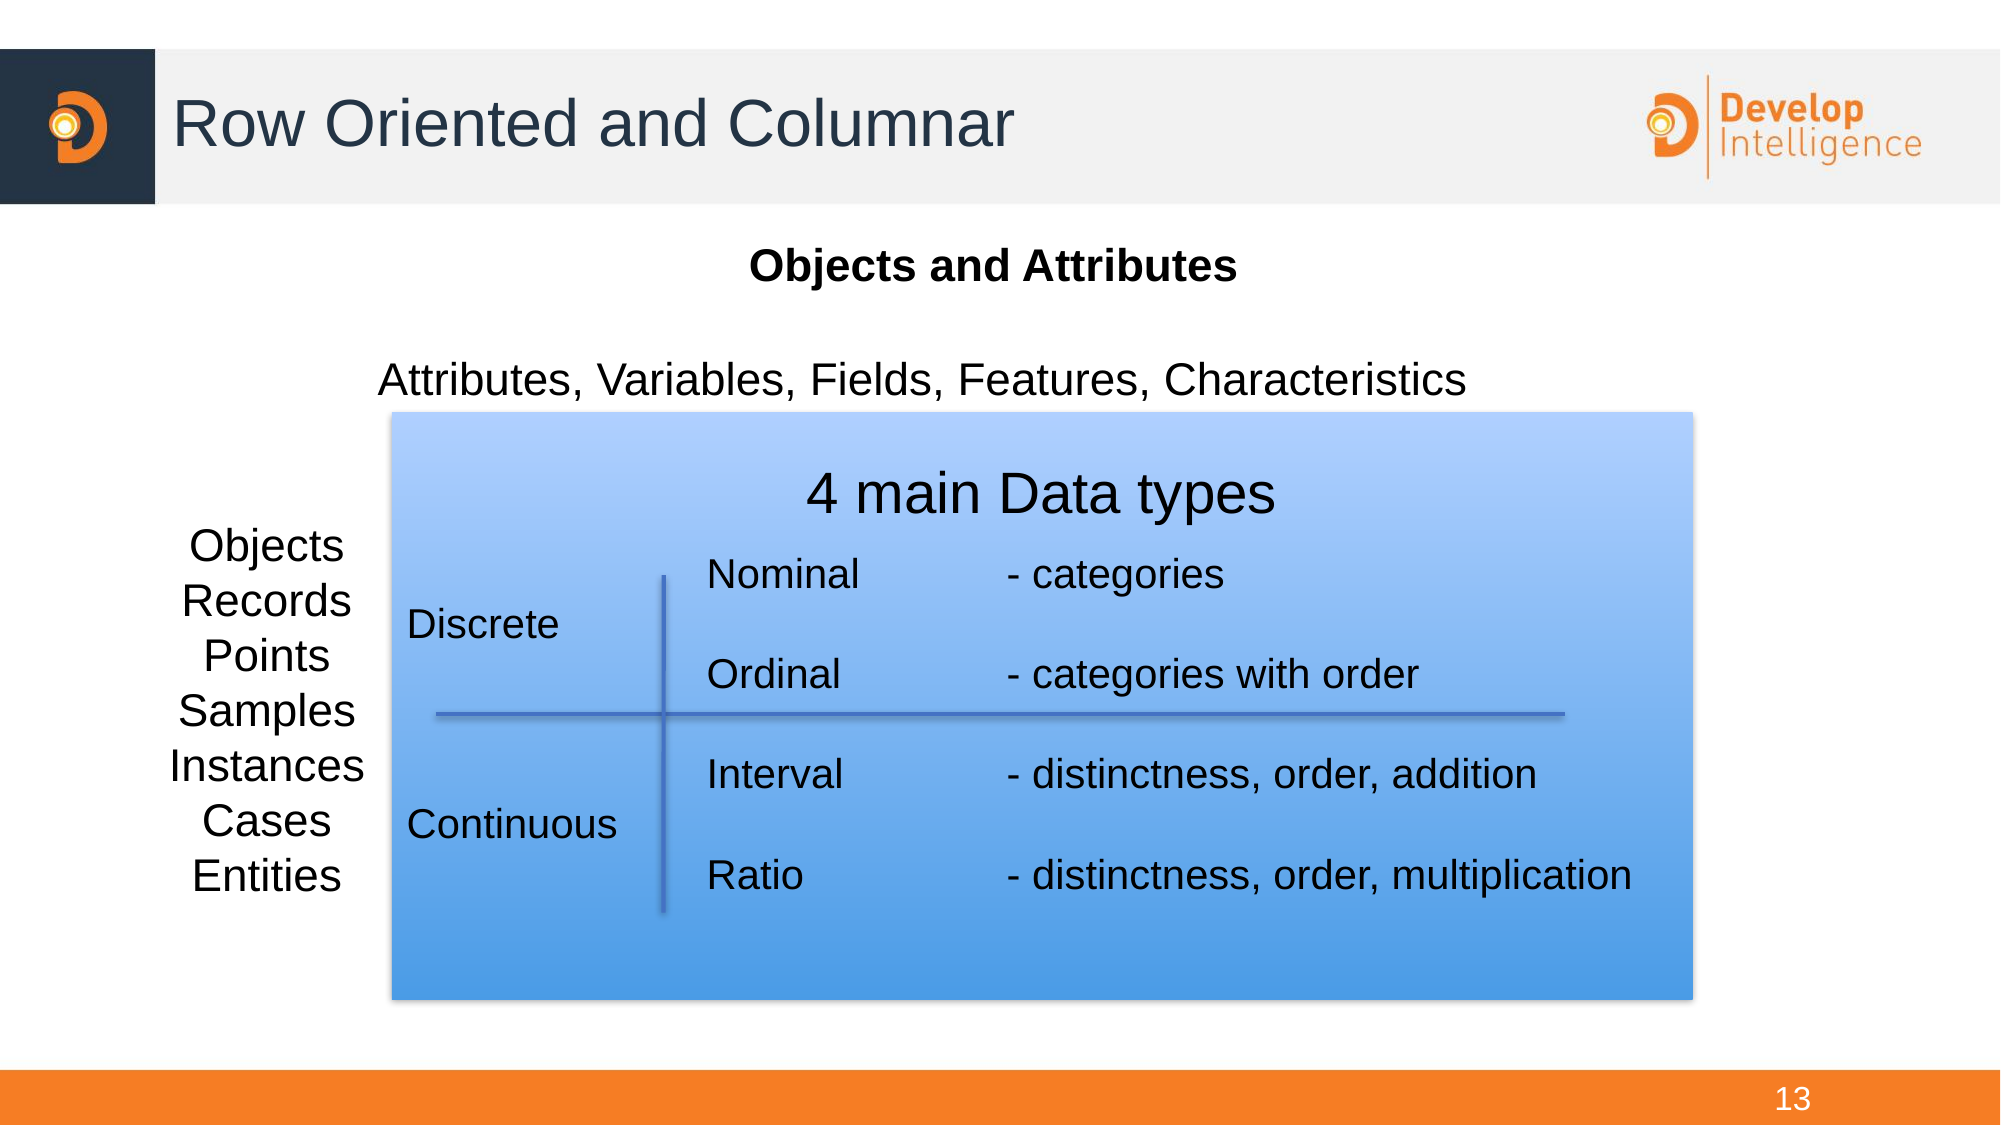

# Row Oriented and Columnar
Objects and Attributes
Attributes, Variables, Fields, Features, Characteristics

4 main Data types

		Nominal 	- categories
Discrete
		Ordinal 		- categories with order

		Interval		- distinctness, order, addition
Continuous
		Ratio		- distinctness, order, multiplication
Objects
Records
Points
Samples
Instances
Cases
Entities

13